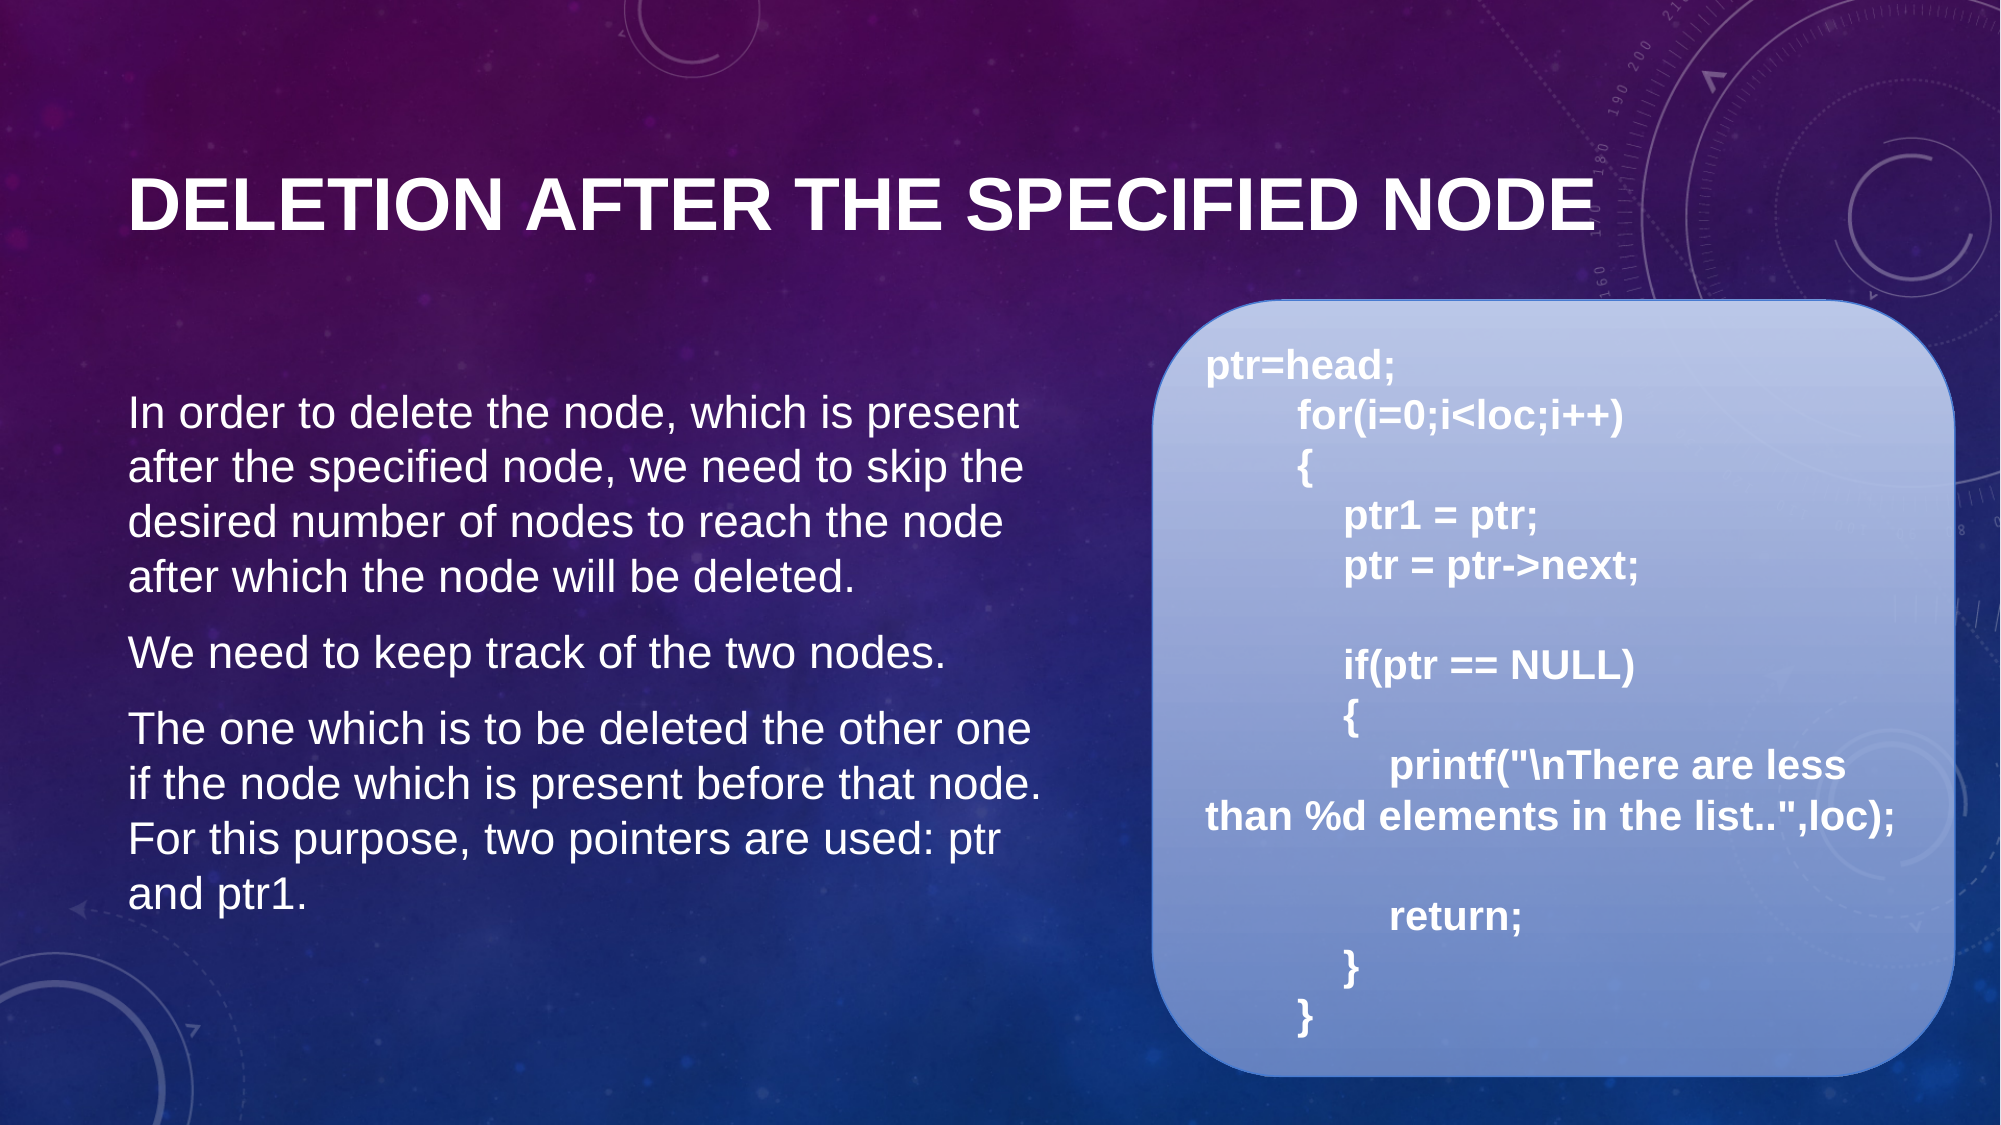

# Deletion after the specified node
ptr=head;
        for(i=0;i<loc;i++)
        {
            ptr1 = ptr;
            ptr = ptr->next;

            if(ptr == NULL)
            {
                printf("\nThere are less than %d elements in the list..",loc);
                return;
            }
        }
In order to delete the node, which is present after the specified node, we need to skip the desired number of nodes to reach the node after which the node will be deleted.
We need to keep track of the two nodes.
The one which is to be deleted the other one if the node which is present before that node. For this purpose, two pointers are used: ptr and ptr1.